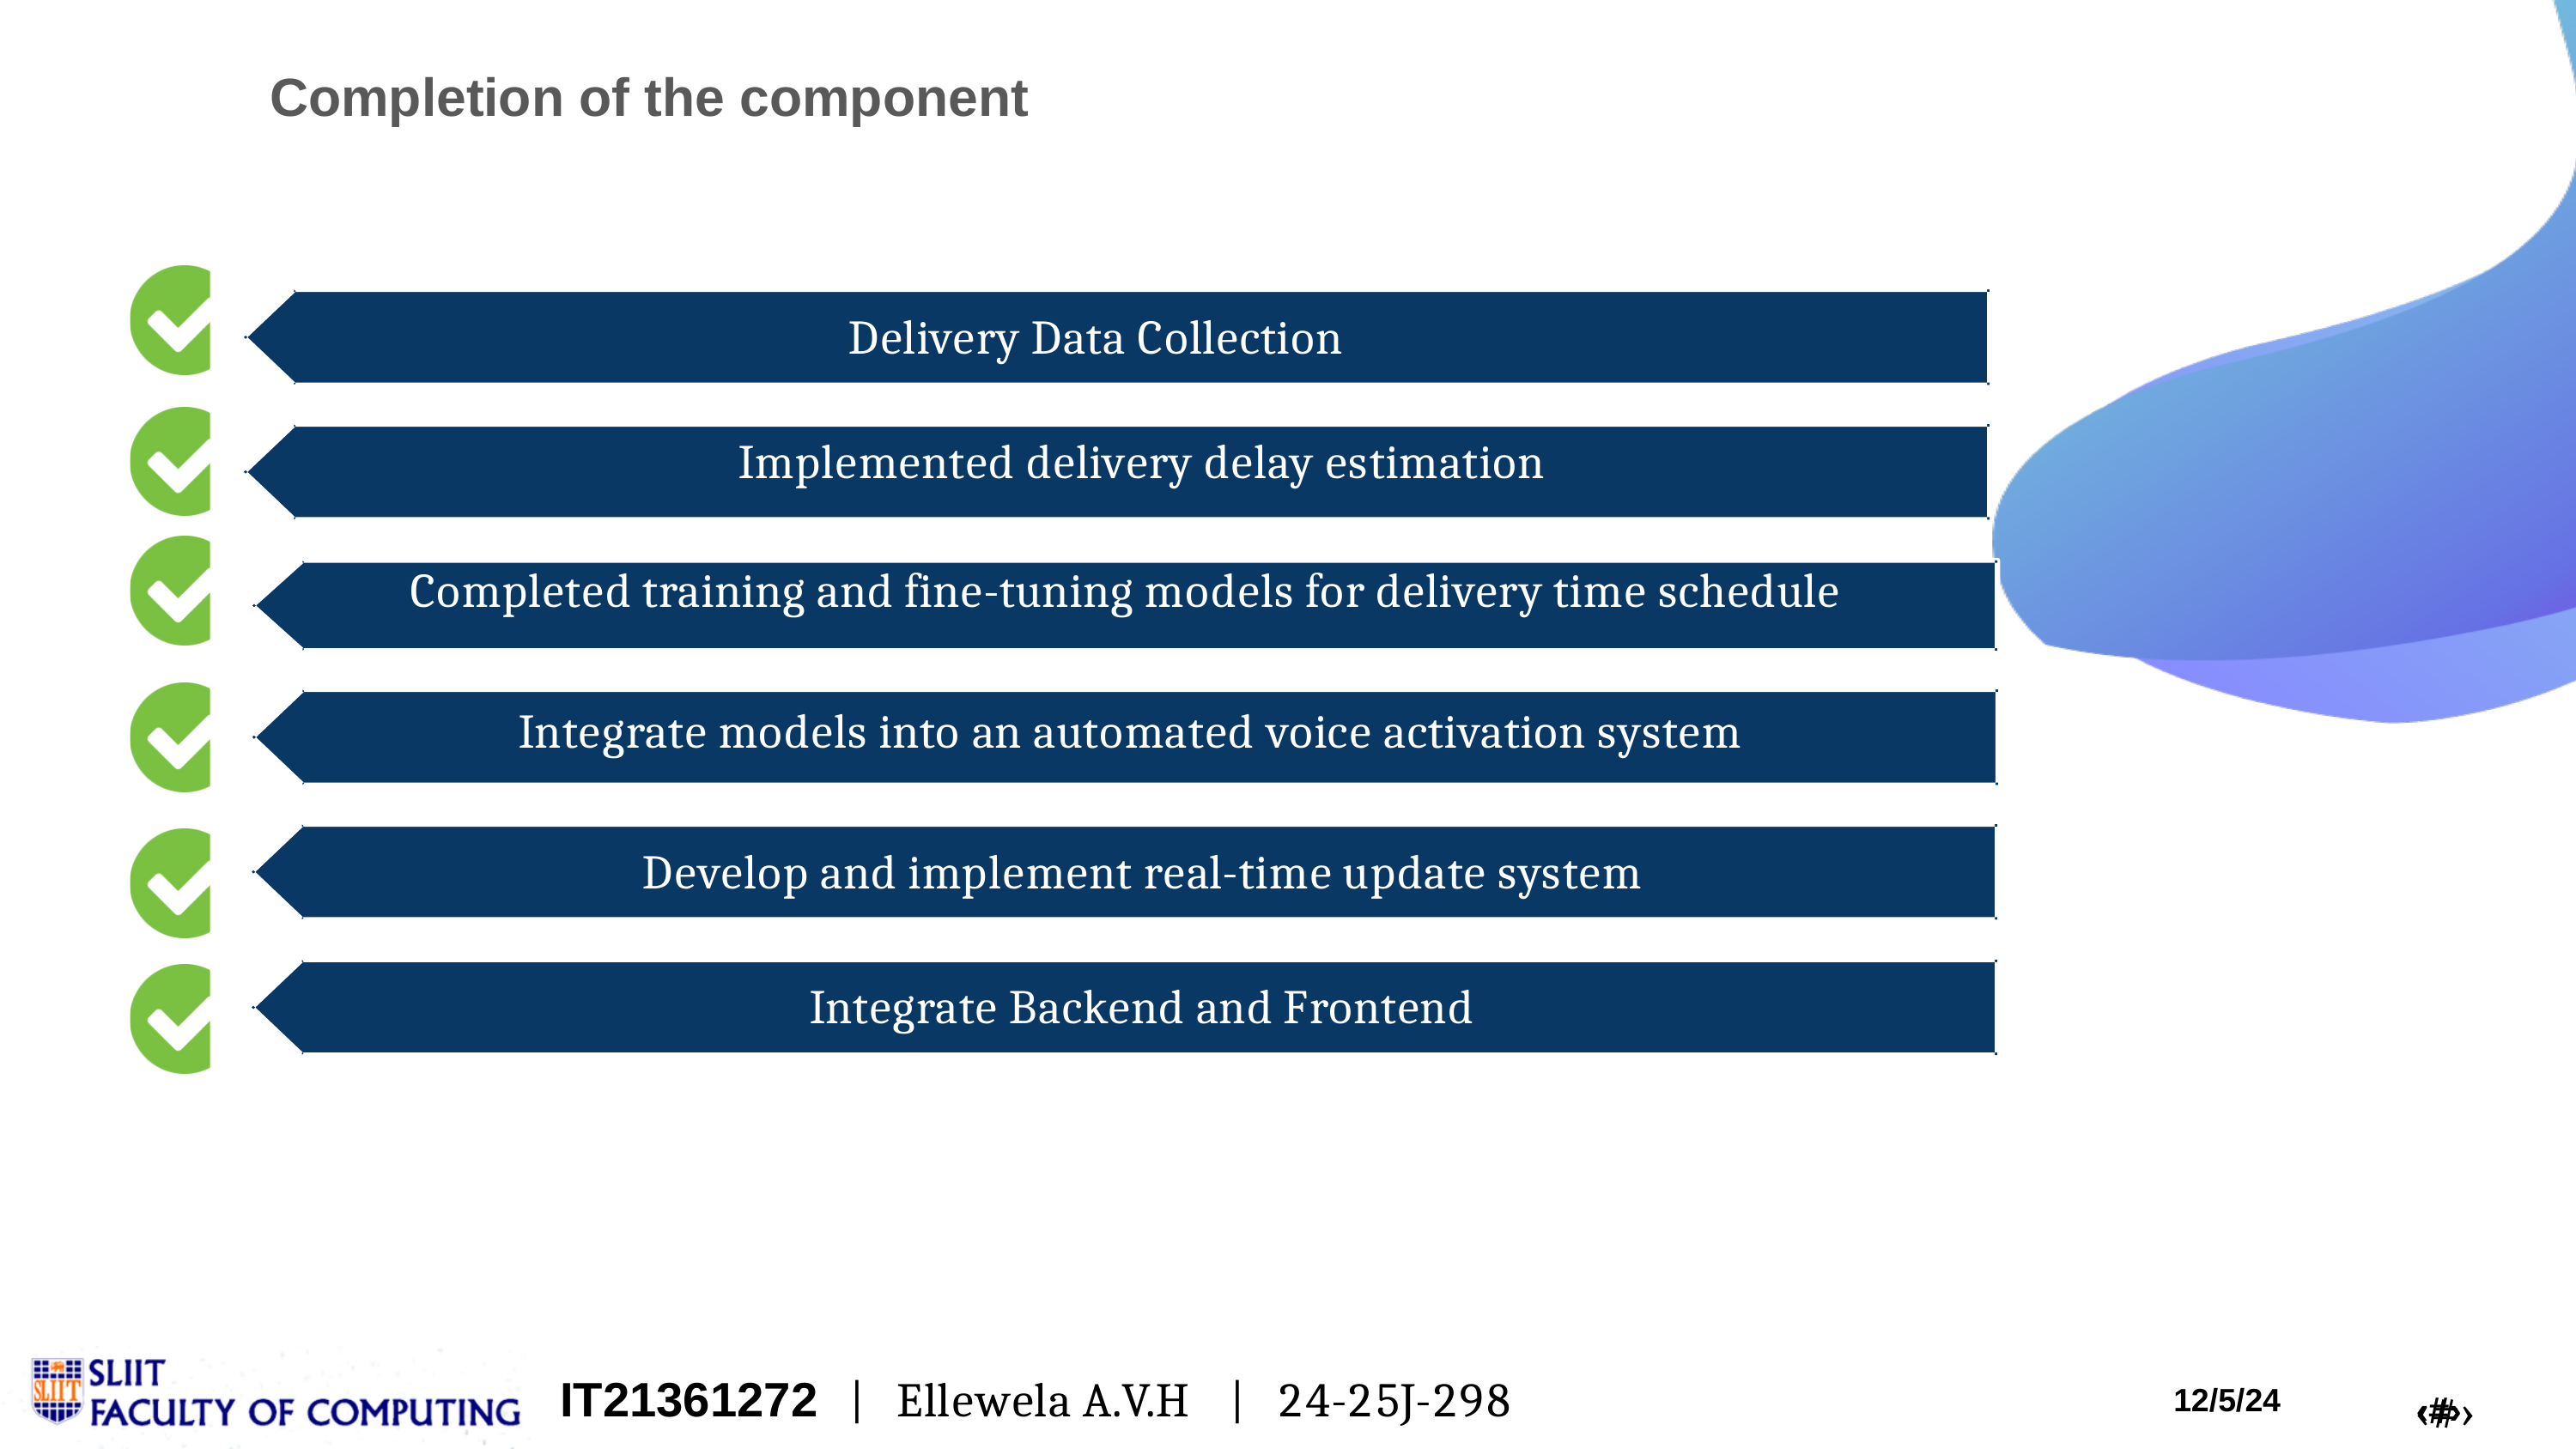

COMPLETION & FUTURE WORKS

Completion of the component

Delivery Data Collection

 Implemented delivery delay estimation

Completed training and fine-tuning models for delivery time schedule

 Integrate models into an automated voice activation system

Develop and implement real-time update system

Integrate Backend and Frontend

IT21361272   |   Ellewela A.V.H   |   24-25J-298

‹#›

‹#›

12/5/24